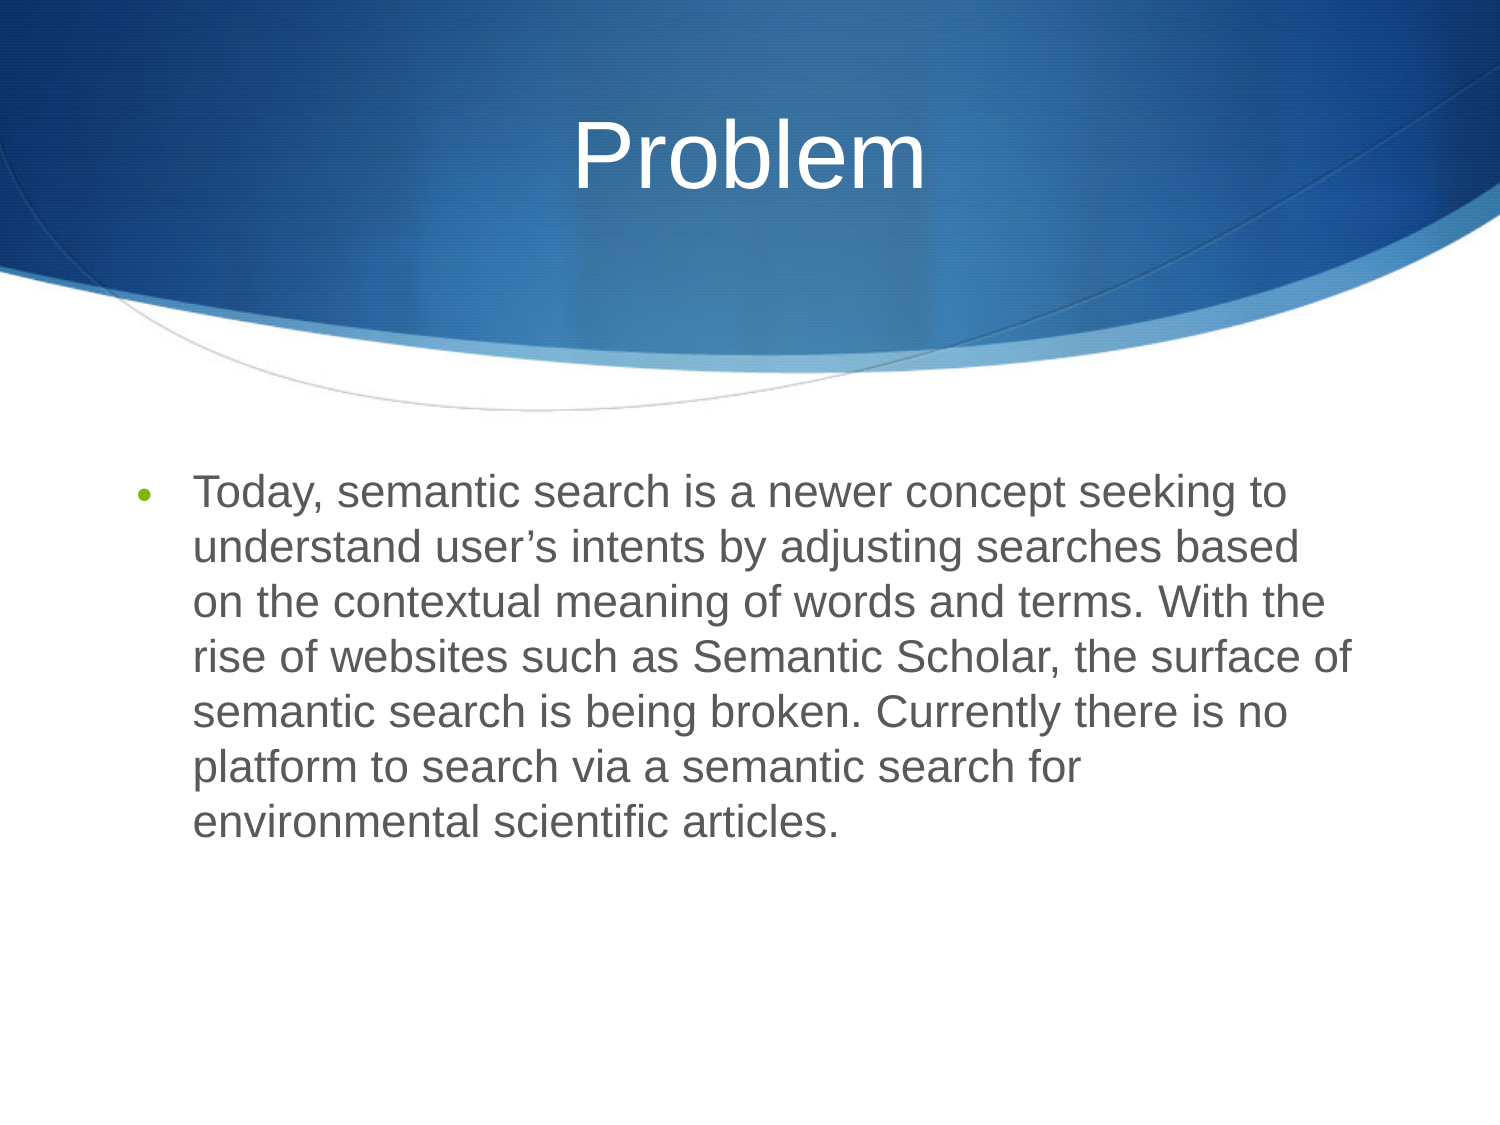

# Problem
Today, semantic search is a newer concept seeking to understand user’s intents by adjusting searches based on the contextual meaning of words and terms. With the rise of websites such as Semantic Scholar, the surface of semantic search is being broken. Currently there is no platform to search via a semantic search for environmental scientific articles.